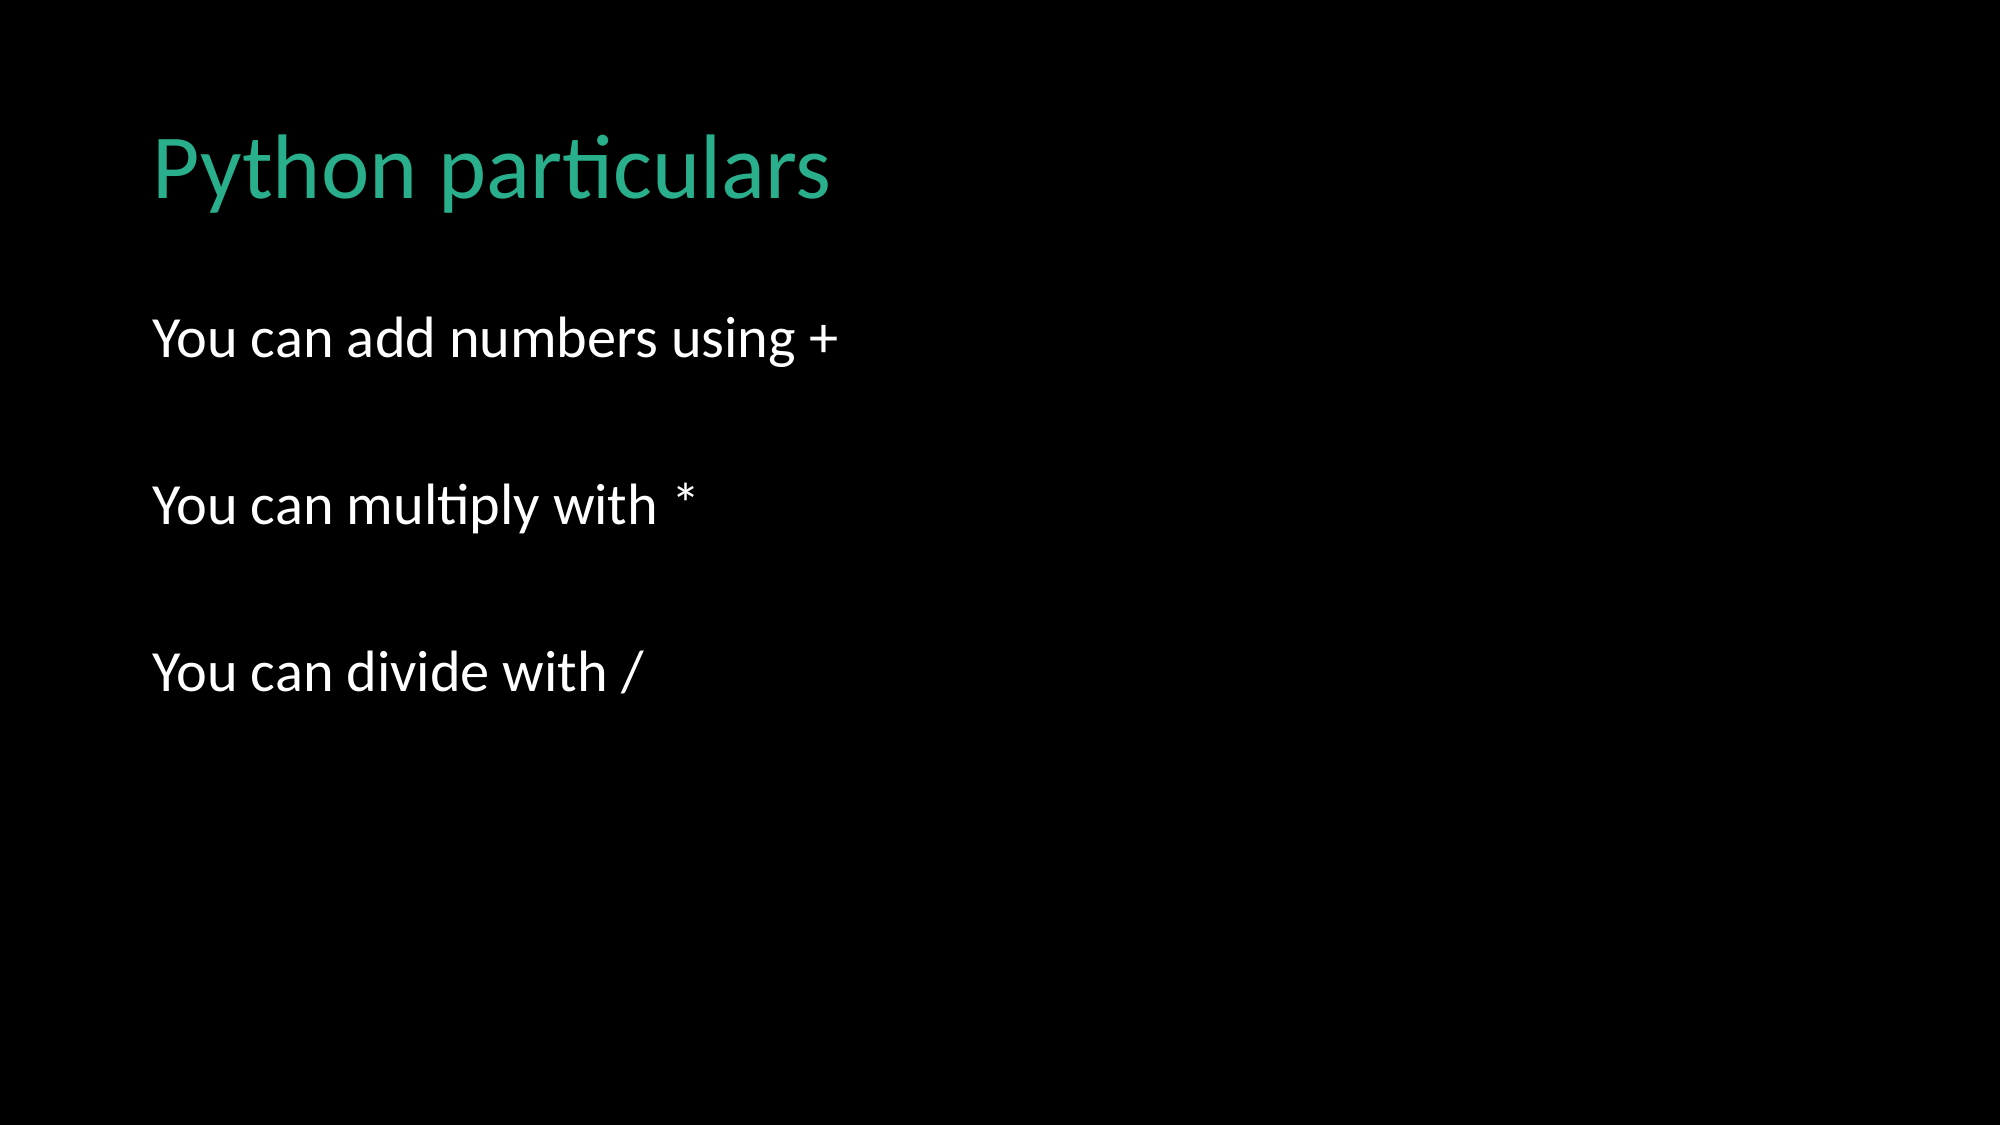

# Python particulars
You can add numbers using +

You can multiply with *

You can divide with /